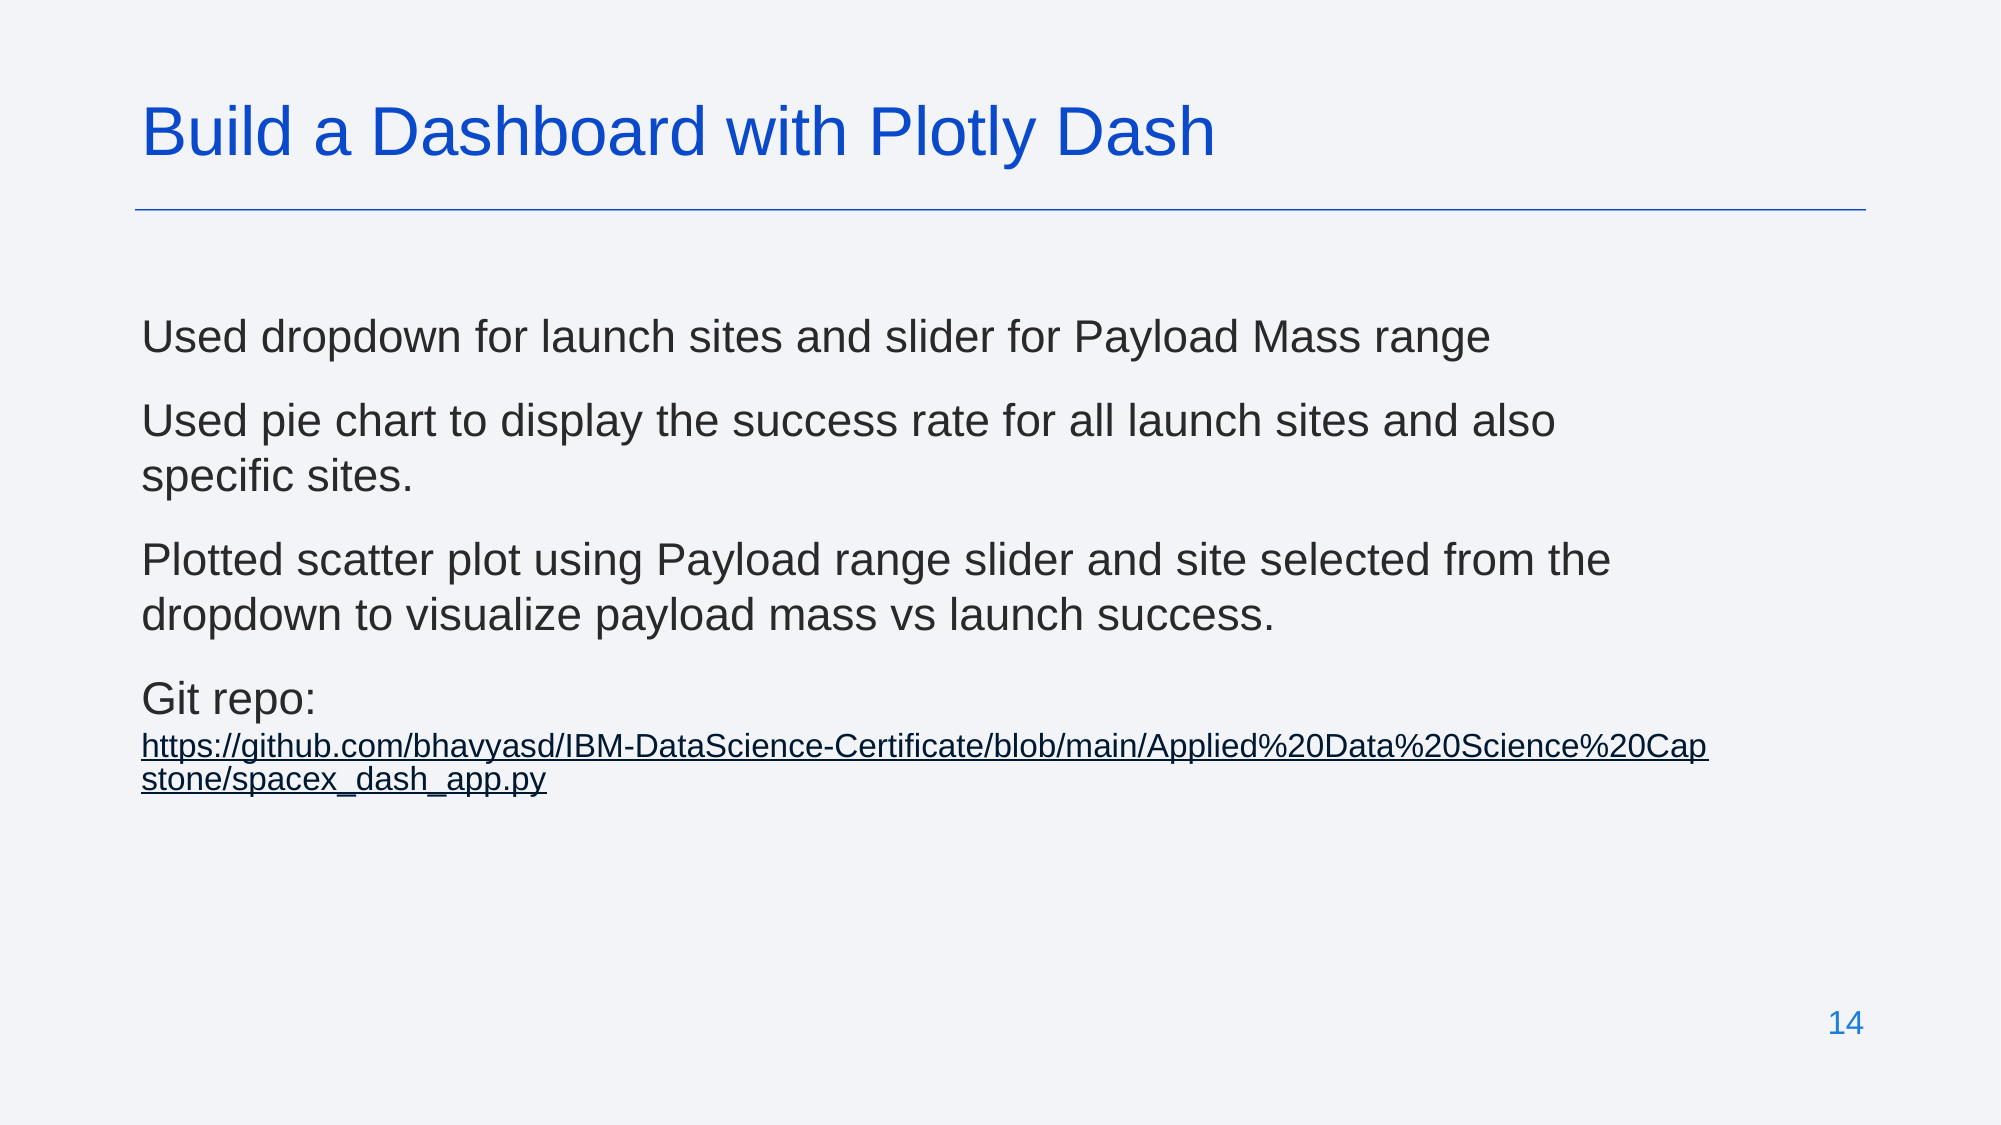

Build a Dashboard with Plotly Dash
Used dropdown for launch sites and slider for Payload Mass range
Used pie chart to display the success rate for all launch sites and also specific sites.
Plotted scatter plot using Payload range slider and site selected from the dropdown to visualize payload mass vs launch success.
Git repo: https://github.com/bhavyasd/IBM-DataScience-Certificate/blob/main/Applied%20Data%20Science%20Capstone/spacex_dash_app.py

14